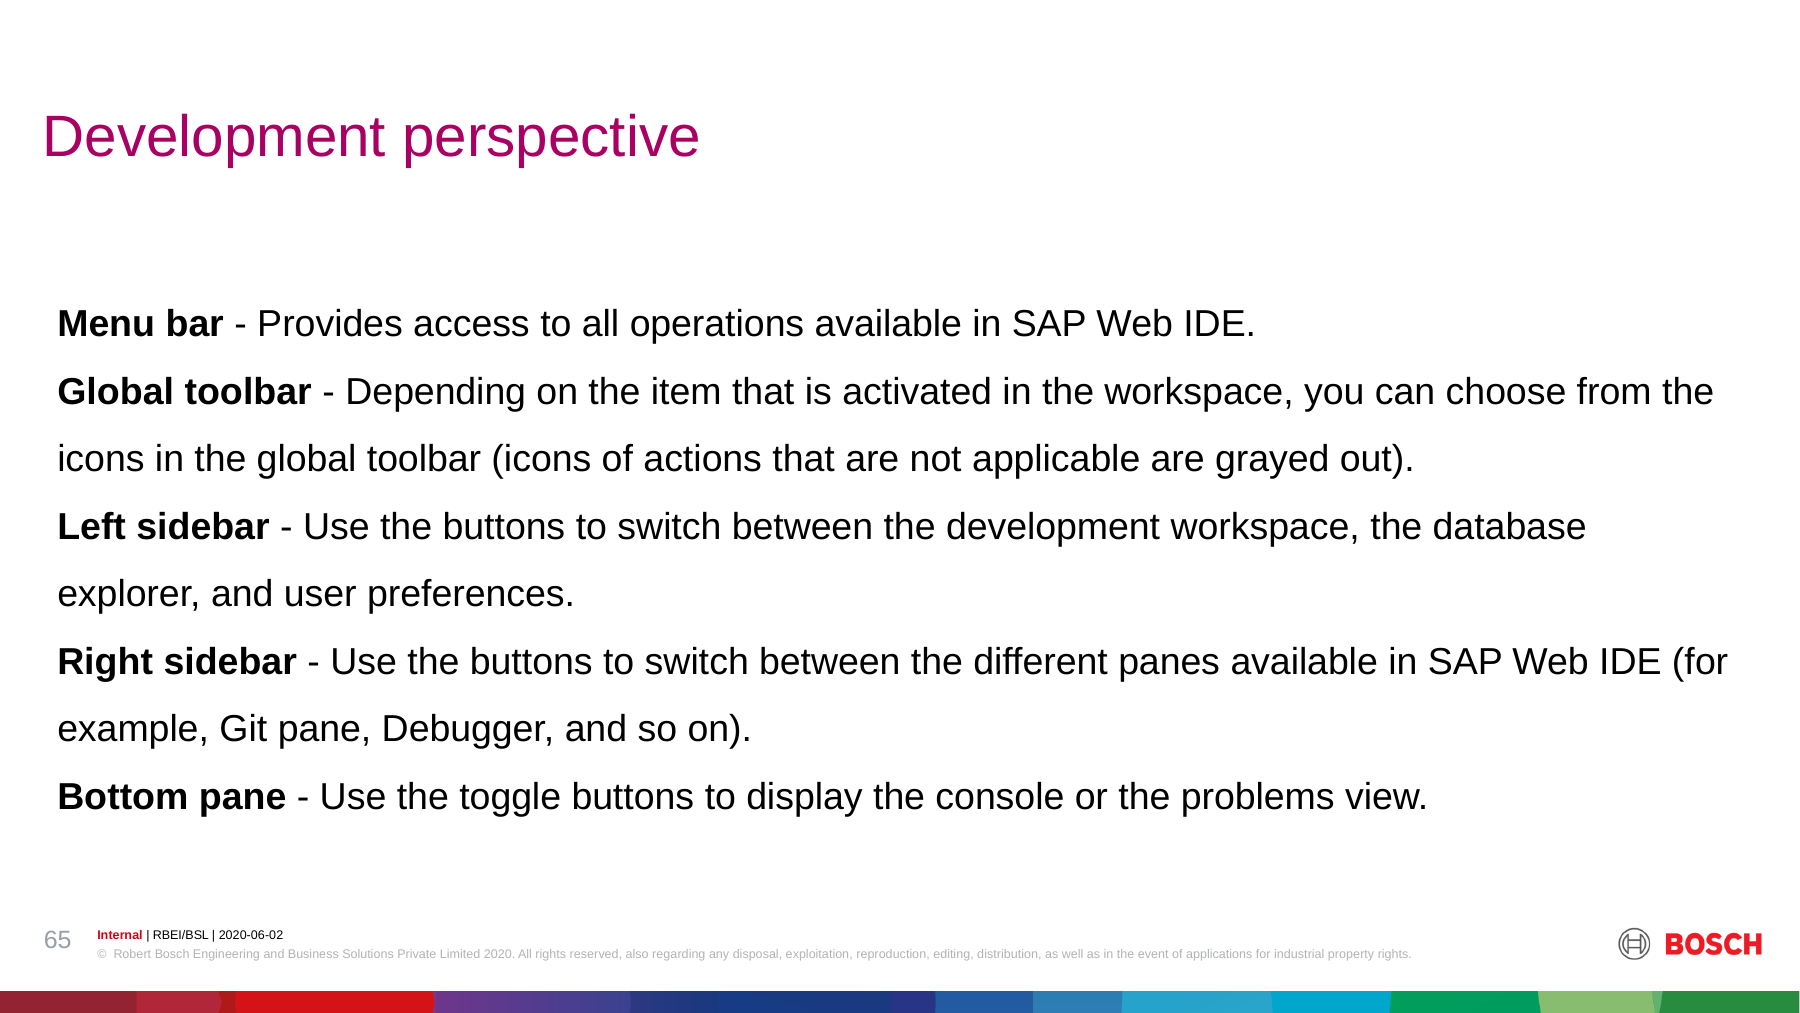

# Development perspective
Menu bar - Provides access to all operations available in SAP Web IDE.
Global toolbar - Depending on the item that is activated in the workspace, you can choose from the icons in the global toolbar (icons of actions that are not applicable are grayed out).
Left sidebar - Use the buttons to switch between the development workspace, the database explorer, and user preferences.
Right sidebar - Use the buttons to switch between the different panes available in SAP Web IDE (for example, Git pane, Debugger, and so on).
Bottom pane - Use the toggle buttons to display the console or the problems view.
65